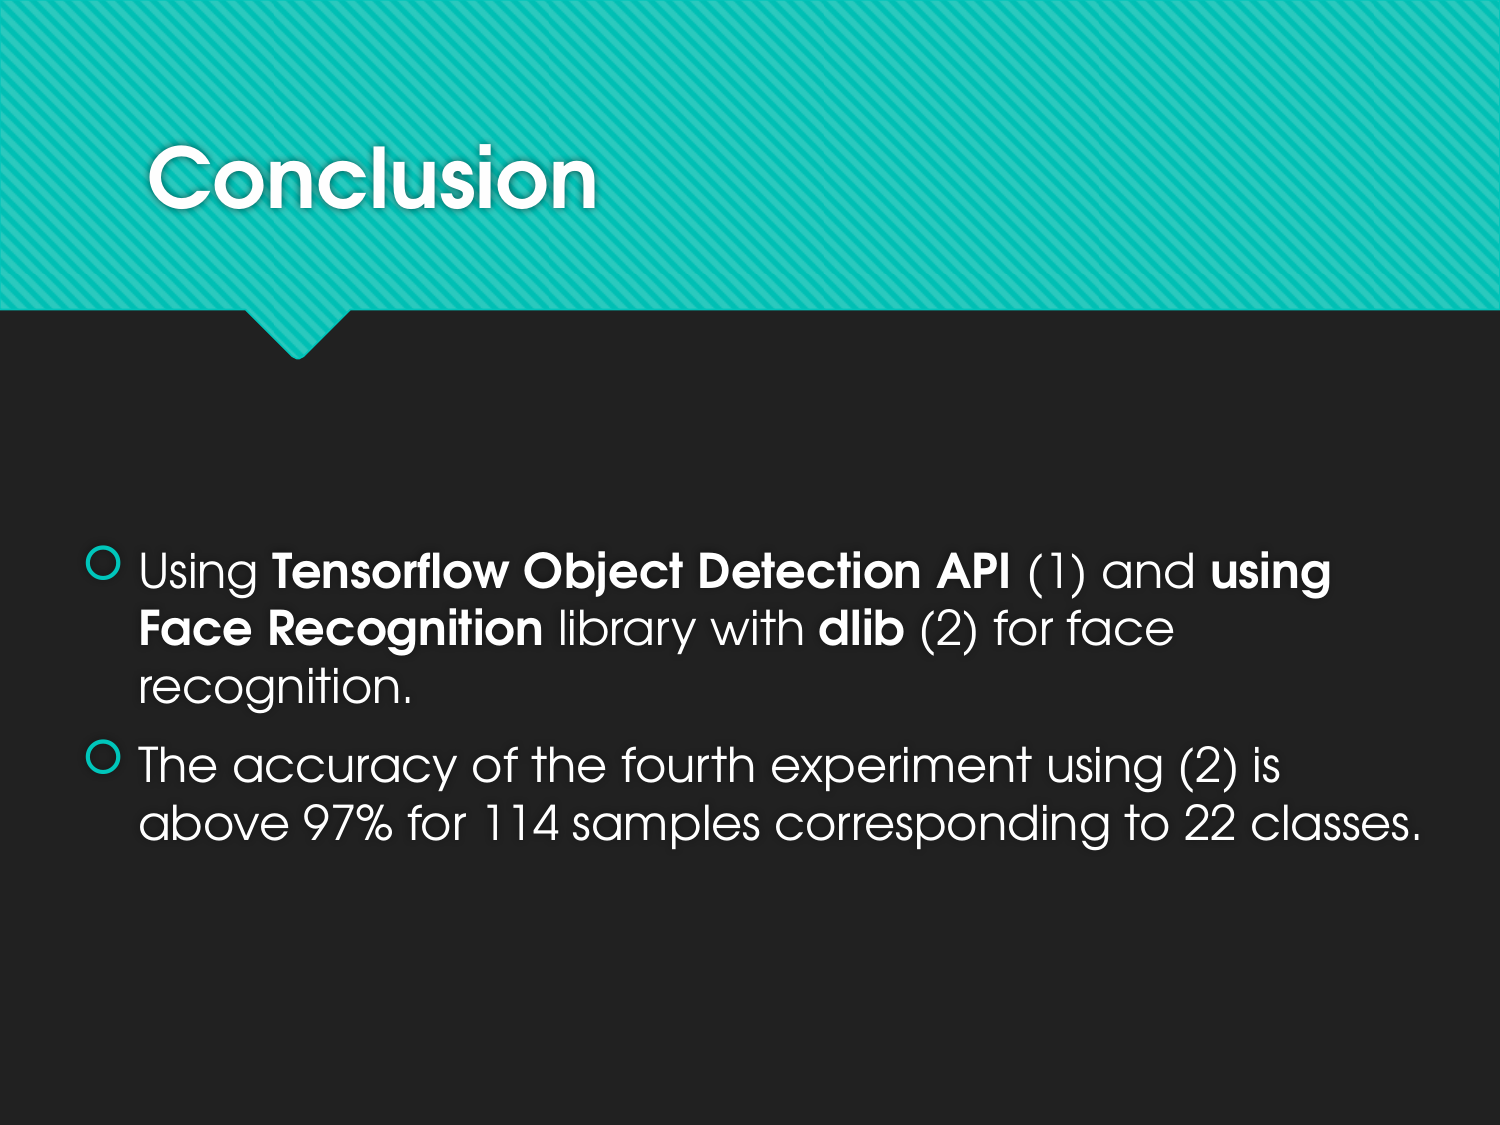

# Conclusion
Using Tensorflow Object Detection API (1) and using Face Recognition library with dlib (2) for face recognition.
The accuracy of the fourth experiment using (2) is above 97% for 114 samples corresponding to 22 classes.